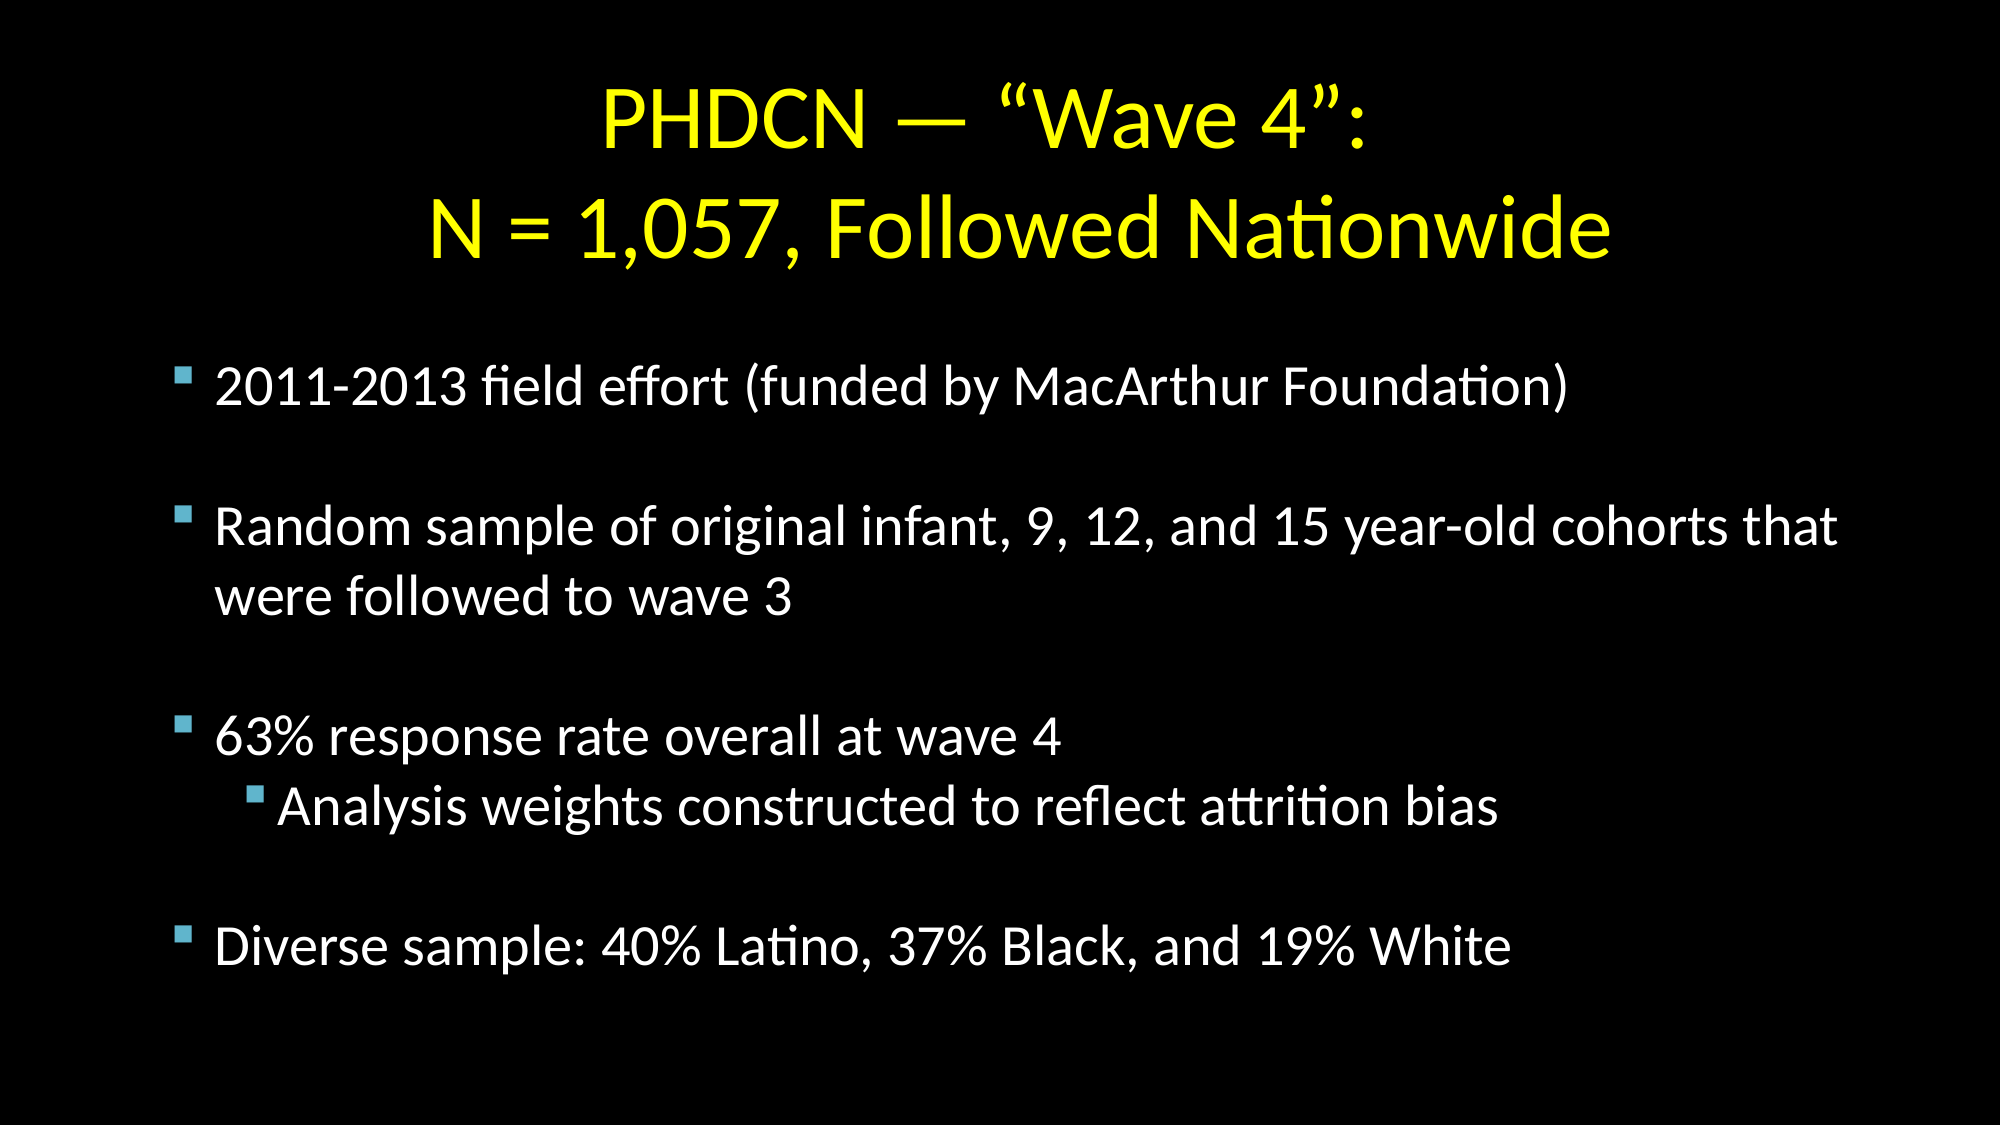

# PHDCN — “Wave 4”: N = 1,057, Followed Nationwide

2011-2013 field effort (funded by MacArthur Foundation)

Random sample of original infant, 9, 12, and 15 year-old cohorts that were followed to wave 3

63% response rate overall at wave 4
Analysis weights constructed to reflect attrition bias

Diverse sample: 40% Latino, 37% Black, and 19% White